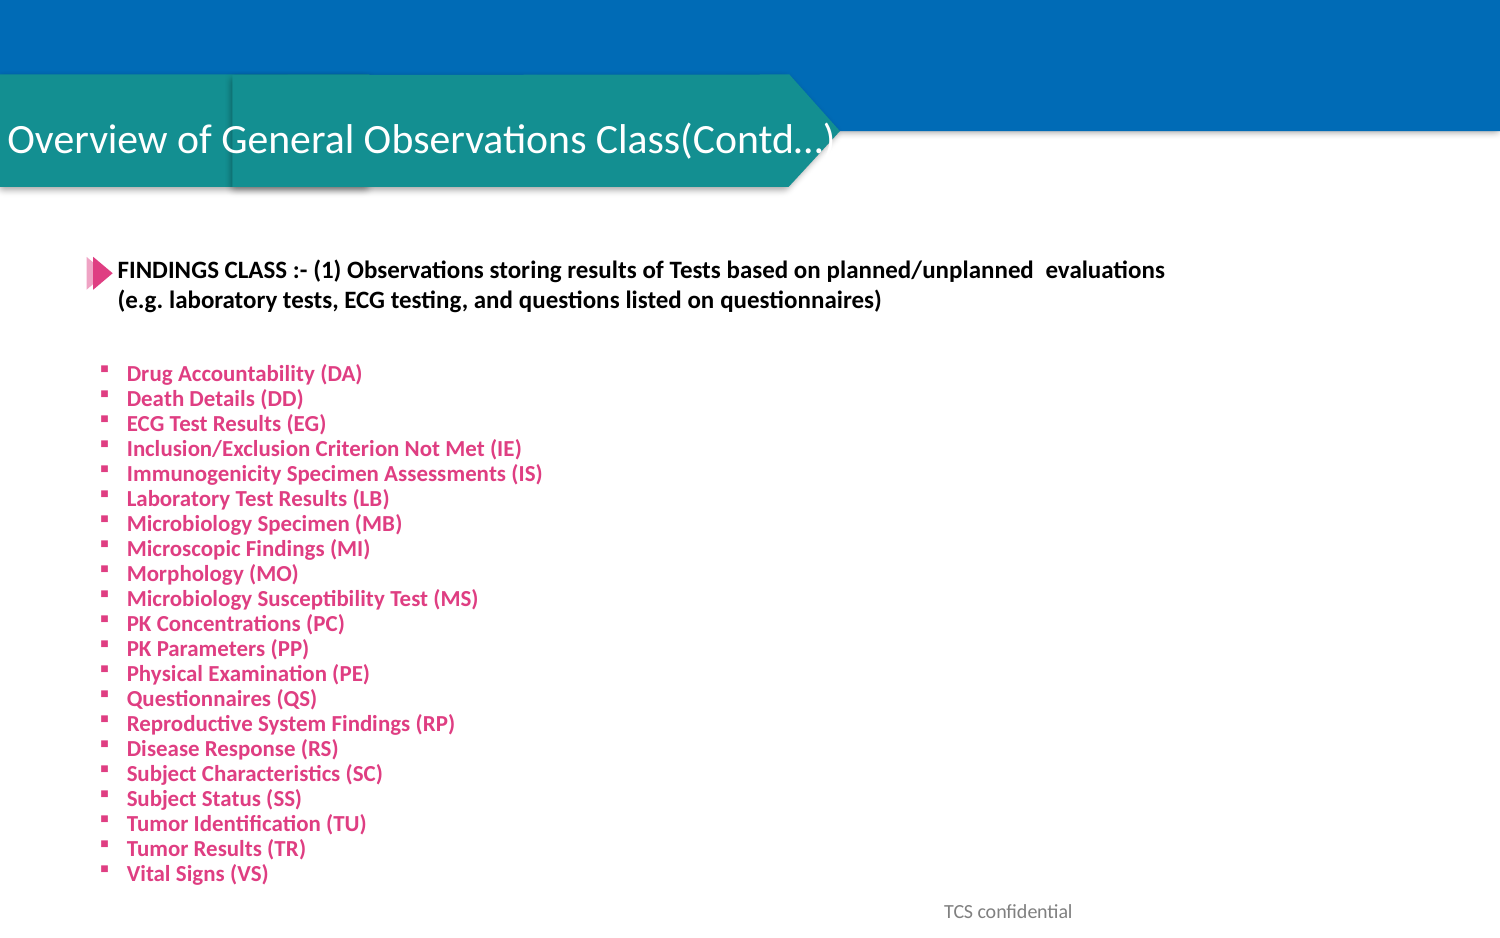

# Overview of General Observations Class(Contd…)
FINDINGS CLASS :- (1) Observations storing results of Tests based on planned/unplanned  evaluations
(e.g. laboratory tests, ECG testing, and questions listed on questionnaires)

Drug Accountability (DA)
Death Details (DD)
ECG Test Results (EG)
Inclusion/Exclusion Criterion Not Met (IE)
Immunogenicity Specimen Assessments (IS)
Laboratory Test Results (LB)
Microbiology Specimen (MB)
Microscopic Findings (MI)
Morphology (MO)
Microbiology Susceptibility Test (MS)
PK Concentrations (PC)
PK Parameters (PP)
Physical Examination (PE)
Questionnaires (QS)
Reproductive System Findings (RP)
Disease Response (RS)
Subject Characteristics (SC)
Subject Status (SS)
Tumor Identification (TU)
Tumor Results (TR)
Vital Signs (VS)

TCS confidential